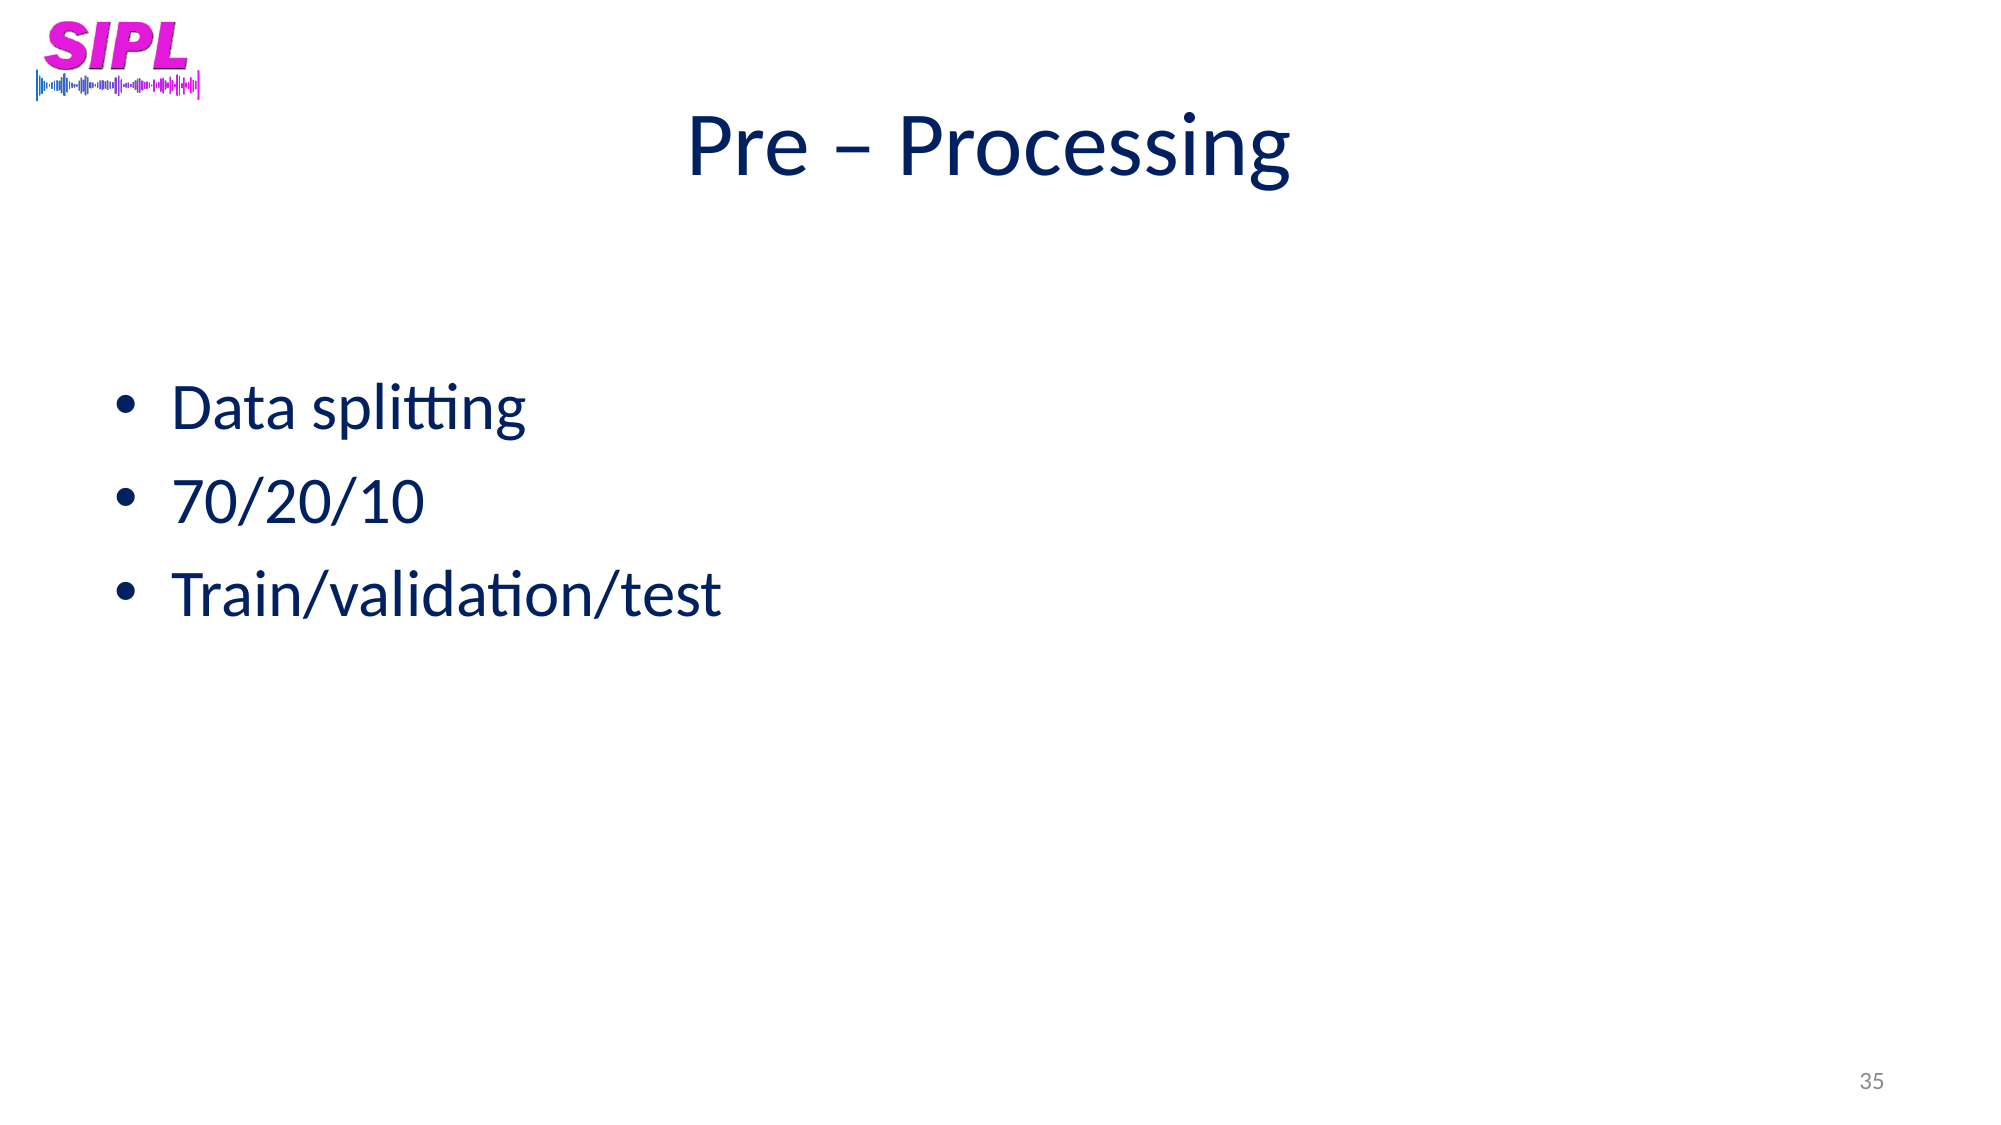

# Pre – Processing

Data splitting
70/20/10
Train/validation/test

35